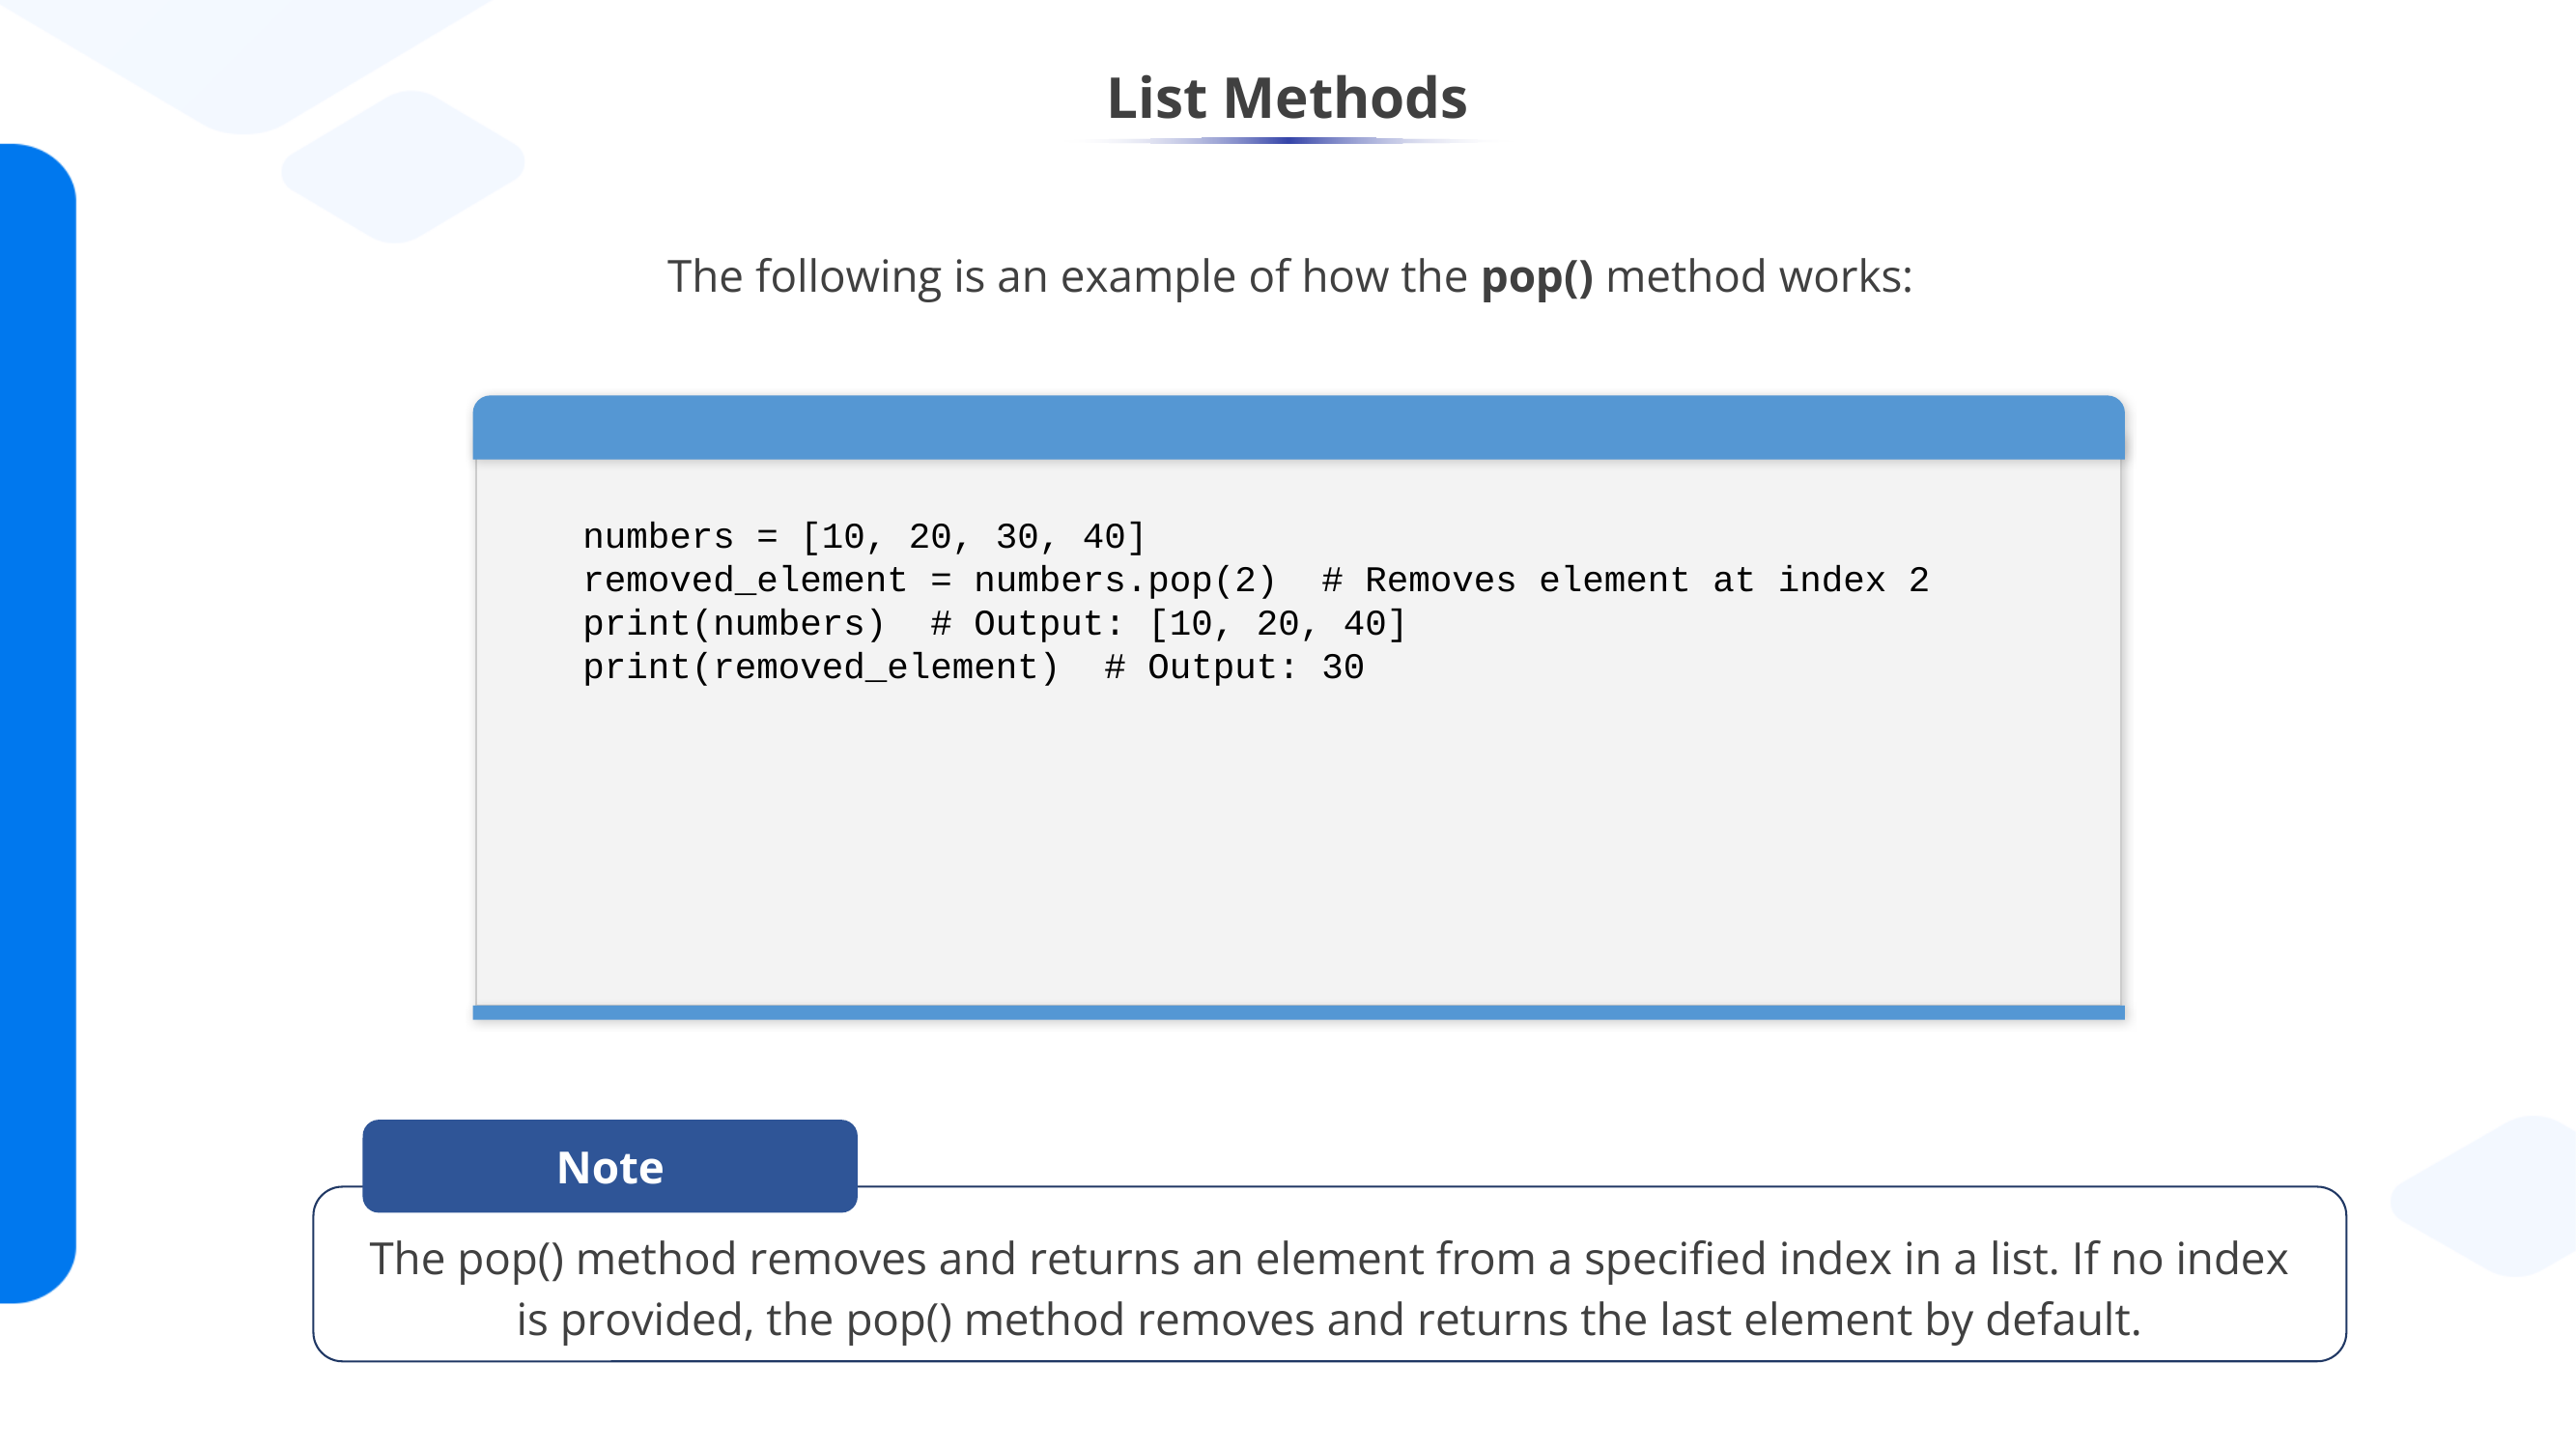

# List Methods

The following is an example of how the pop() method works:

numbers = [10, 20, 30, 40]
removed_element = numbers.pop(2)  # Removes element at index 2
print(numbers)  # Output: [10, 20, 40]
print(removed_element)  # Output: 30
Note

The pop() method removes and returns an element from a specified index in a list. If no index is provided, the pop() method removes and returns the last element by default.